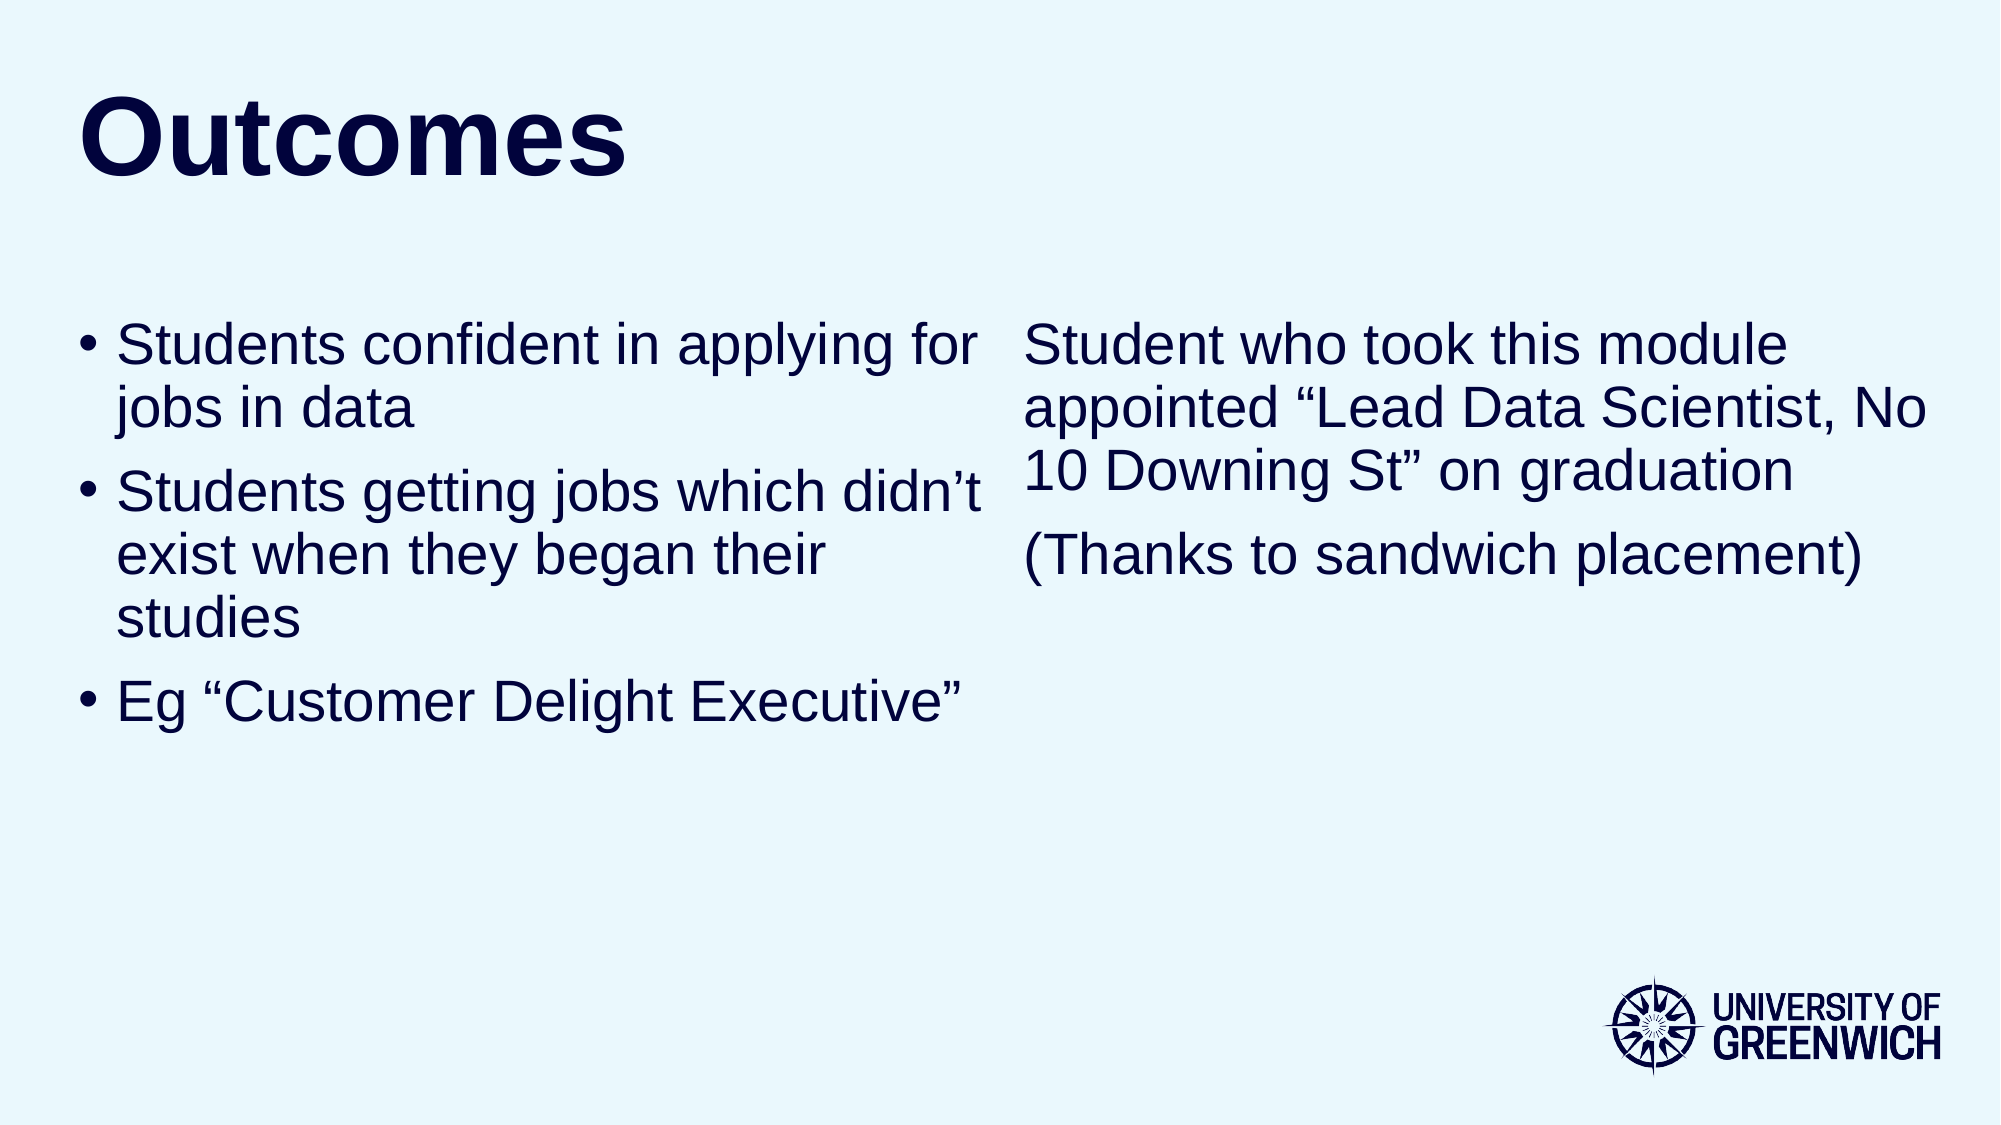

# Outcomes
Students confident in applying for jobs in data
Students getting jobs which didn’t exist when they began their studies
Eg “Customer Delight Executive”

Student who took this module appointed “Lead Data Scientist, No 10 Downing St” on graduation
(Thanks to sandwich placement)